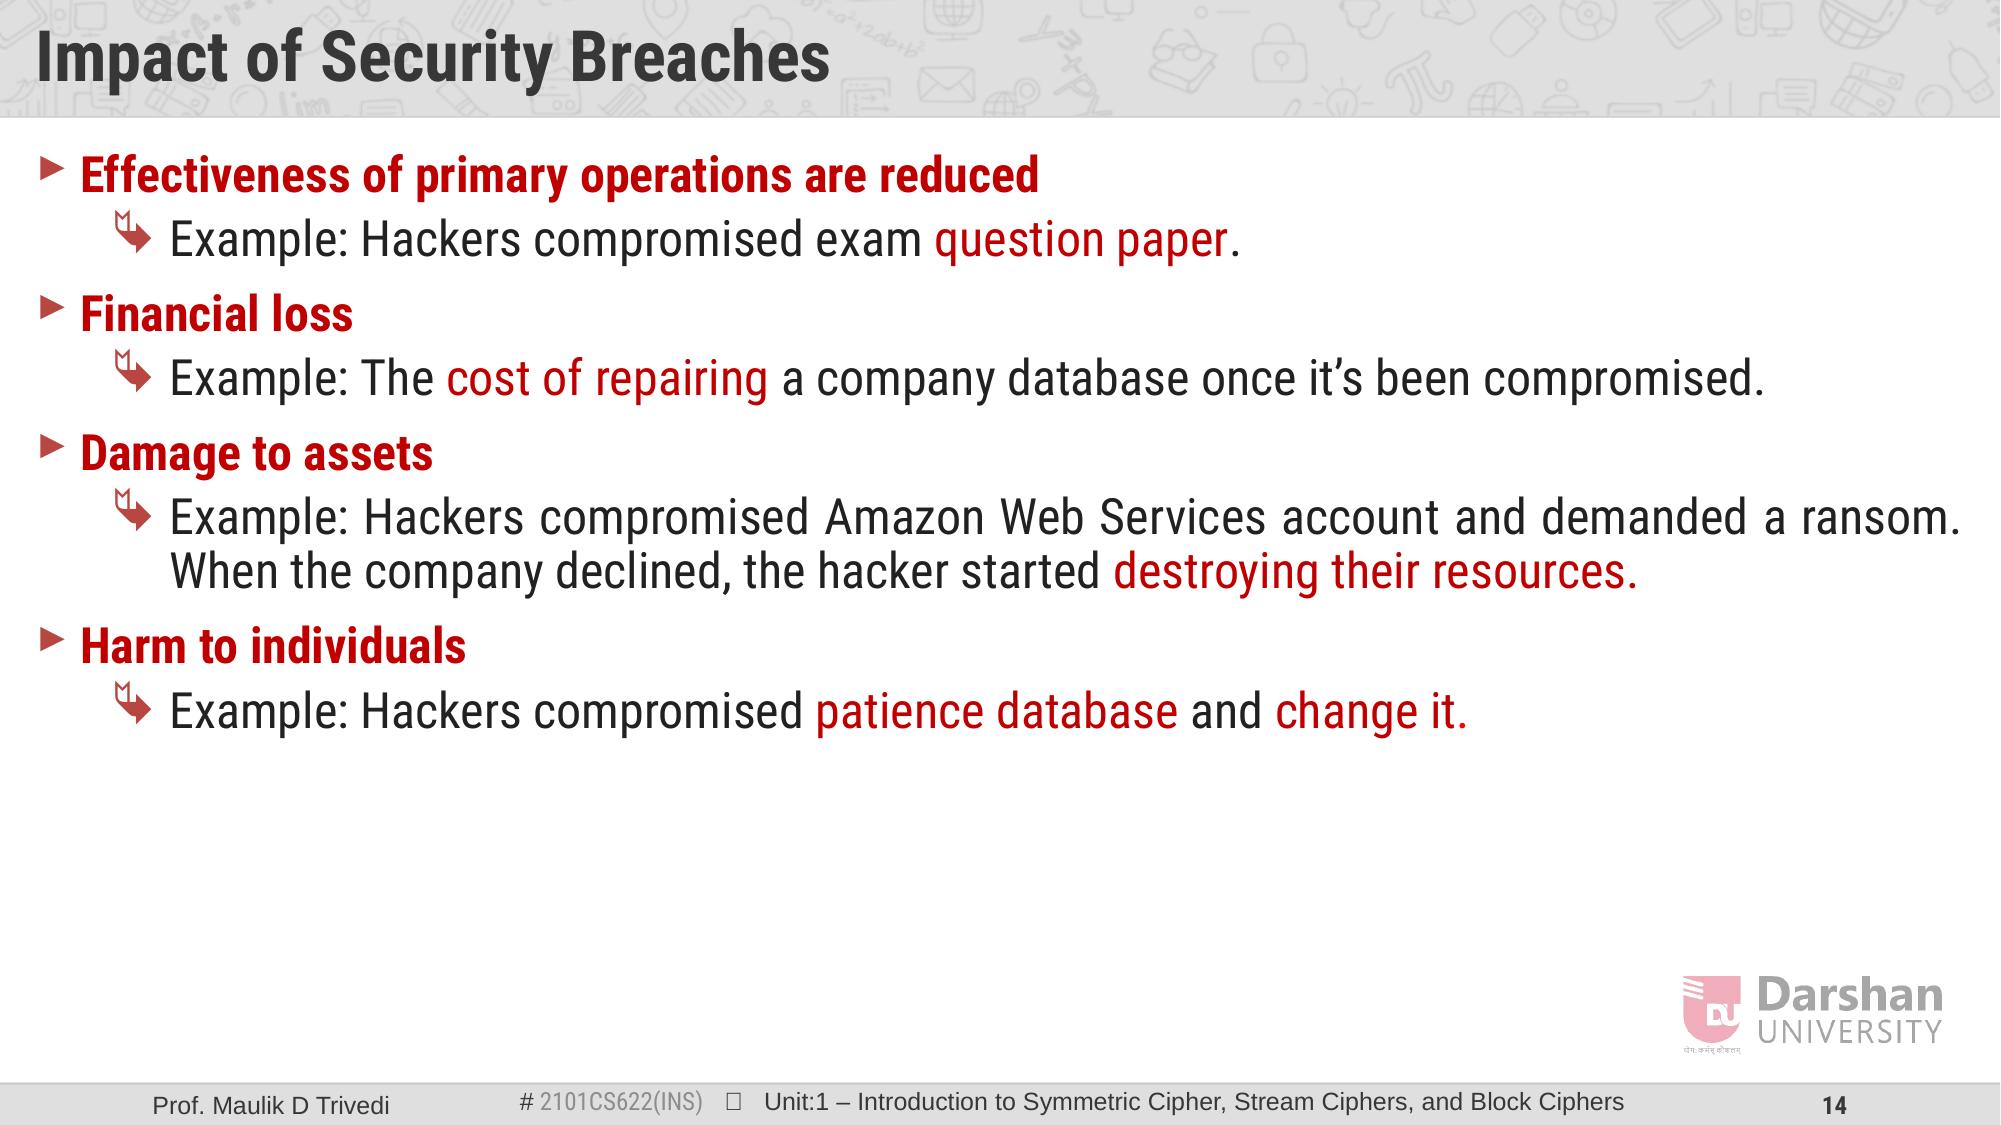

# Impact of Security Breaches
Effectiveness of primary operations are reduced
Example: Hackers compromised exam question paper.
Financial loss
Example: The cost of repairing a company database once it’s been compromised.
Damage to assets
Example: Hackers compromised Amazon Web Services account and demanded a ransom. When the company declined, the hacker started destroying their resources.
Harm to individuals
Example: Hackers compromised patience database and change it.